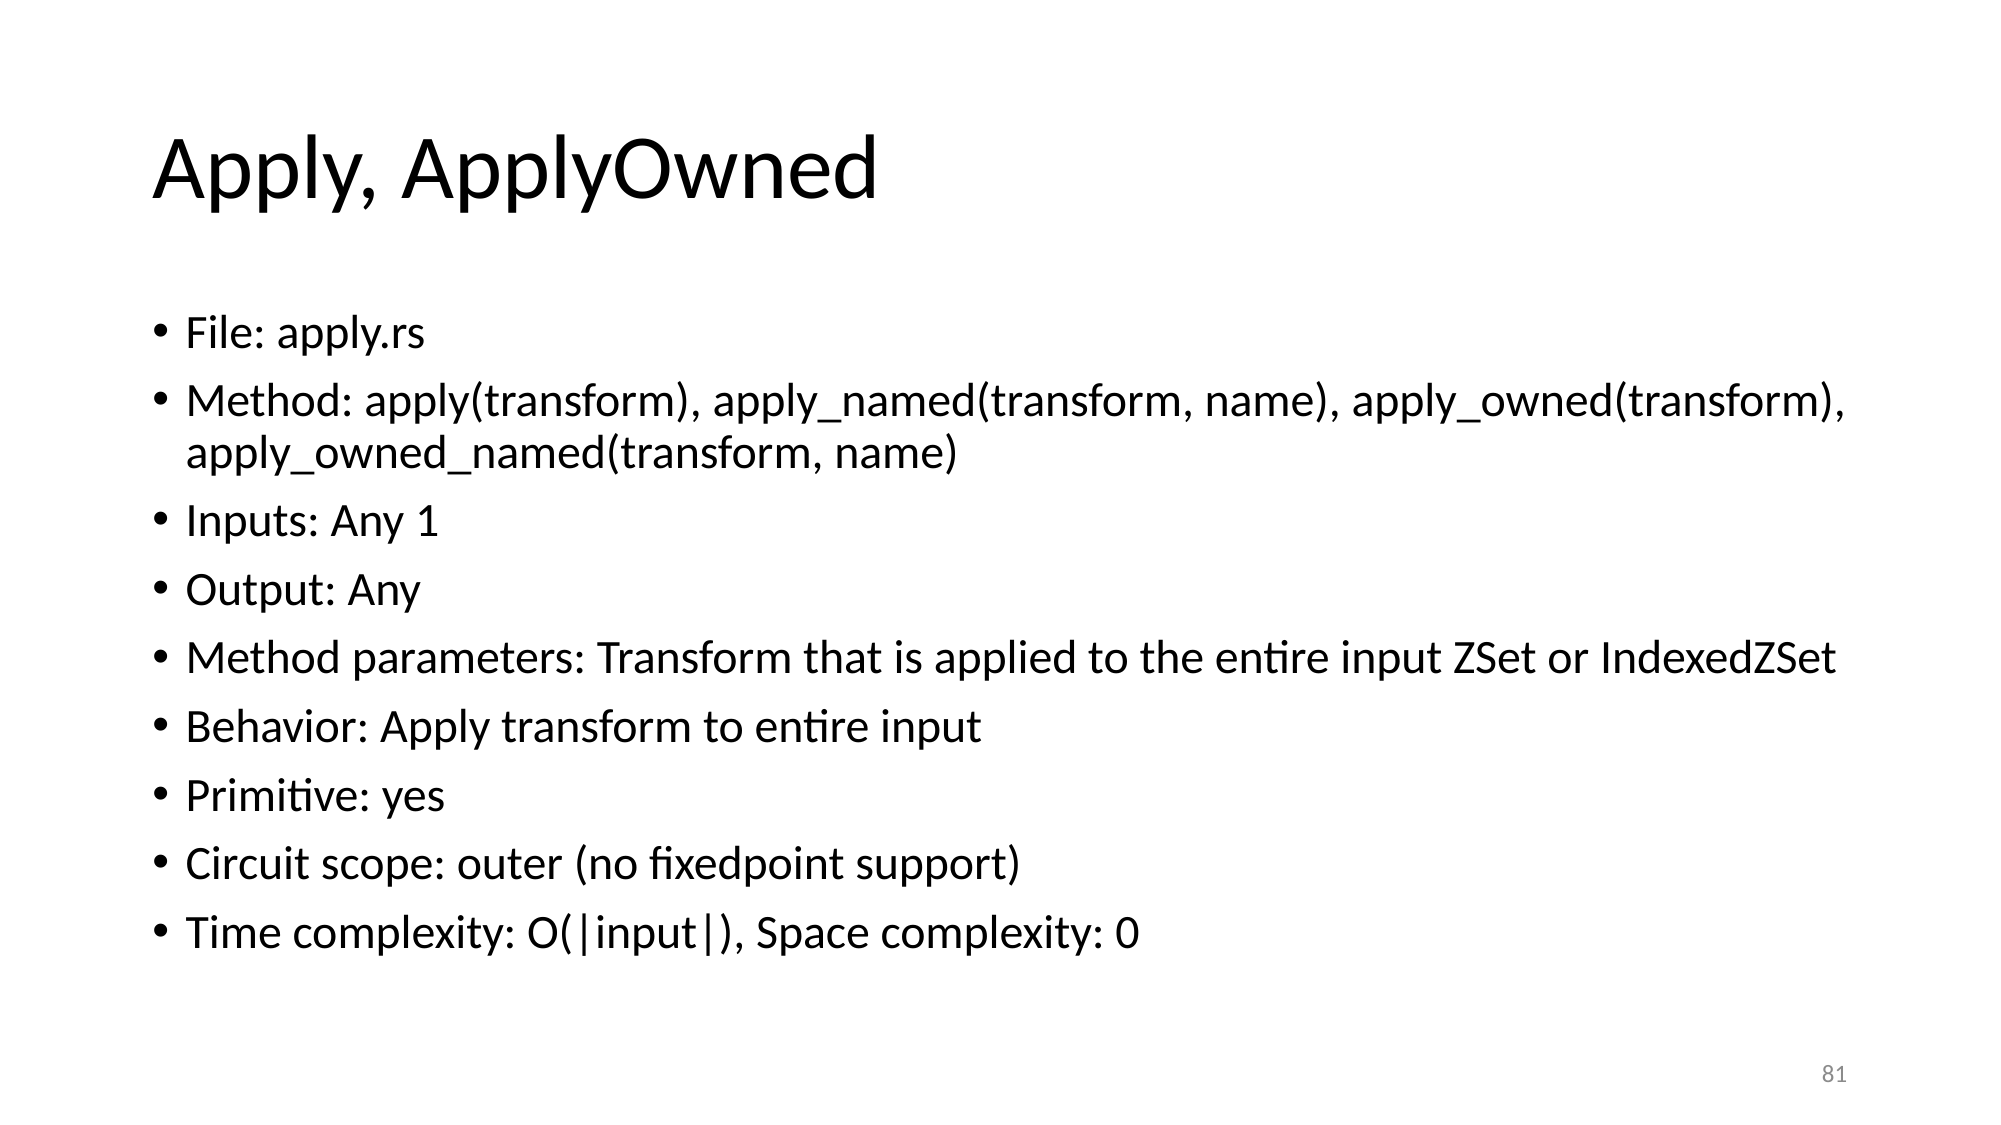

# Apply, ApplyOwned
File: apply.rs
Method: apply(transform), apply_named(transform, name), apply_owned(transform), apply_owned_named(transform, name)
Inputs: Any 1
Output: Any
Method parameters: Transform that is applied to the entire input ZSet or IndexedZSet
Behavior: Apply transform to entire input
Primitive: yes
Circuit scope: outer (no fixedpoint support)
Time complexity: O(|input|), Space complexity: 0
81